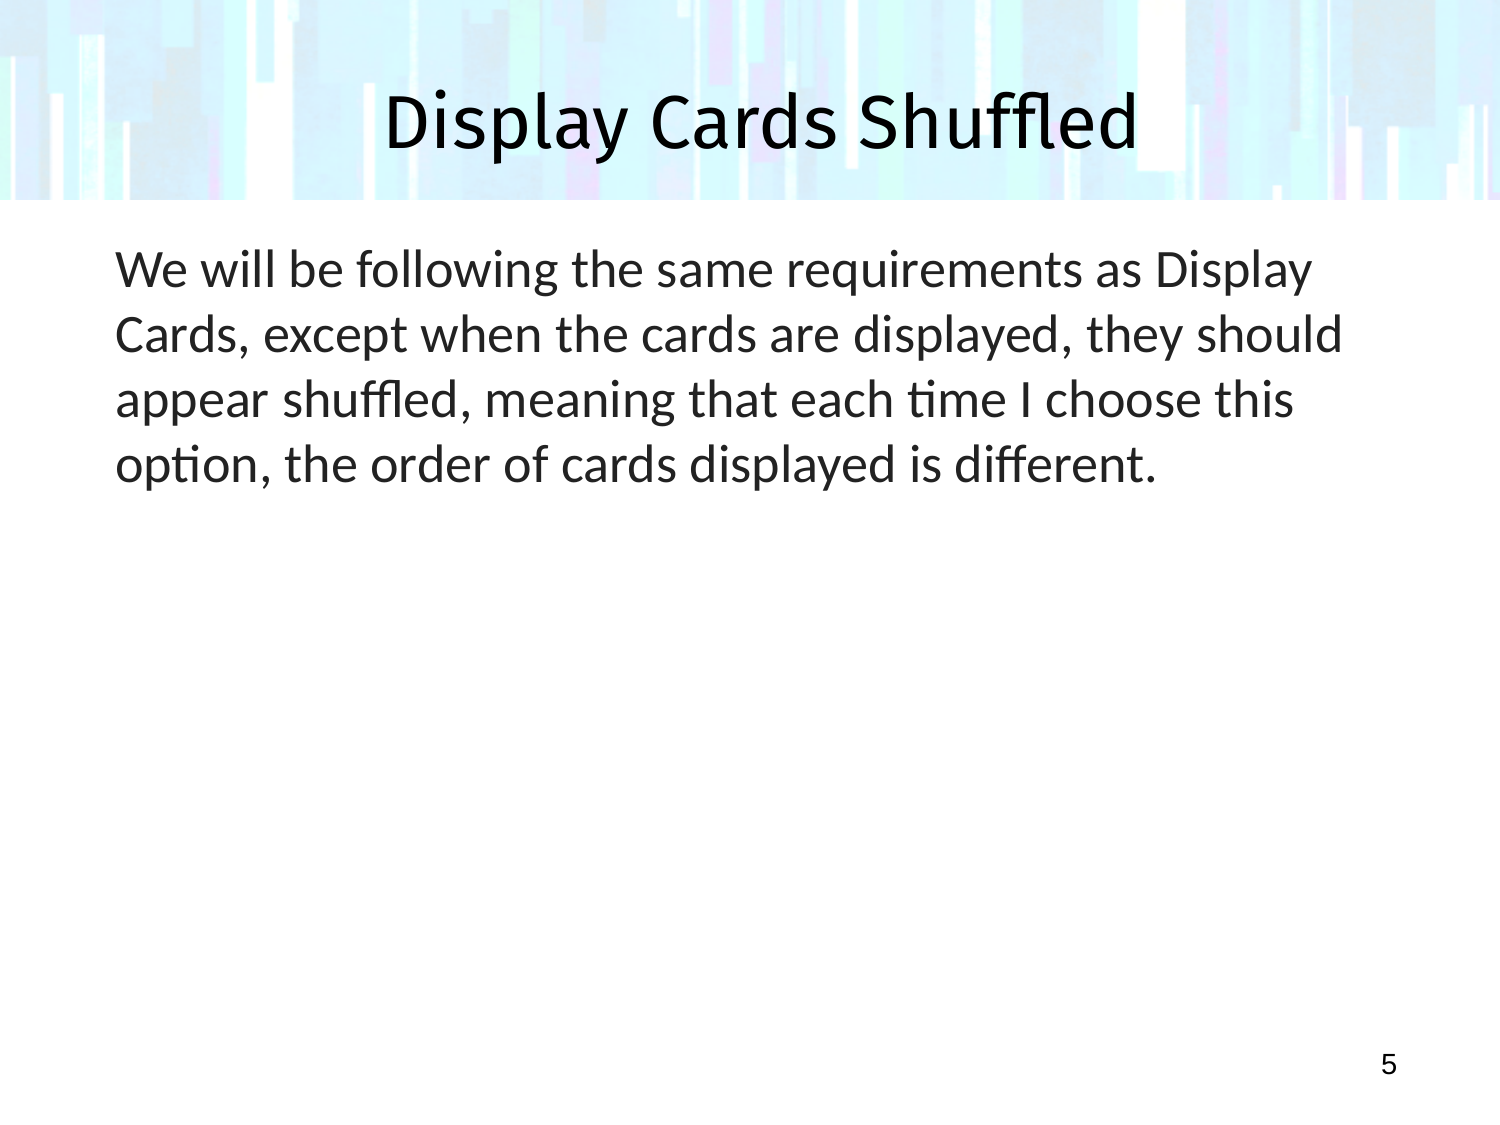

# Display Cards Shuffled
We will be following the same requirements as Display Cards, except when the cards are displayed, they should appear shuffled, meaning that each time I choose this option, the order of cards displayed is different.

5